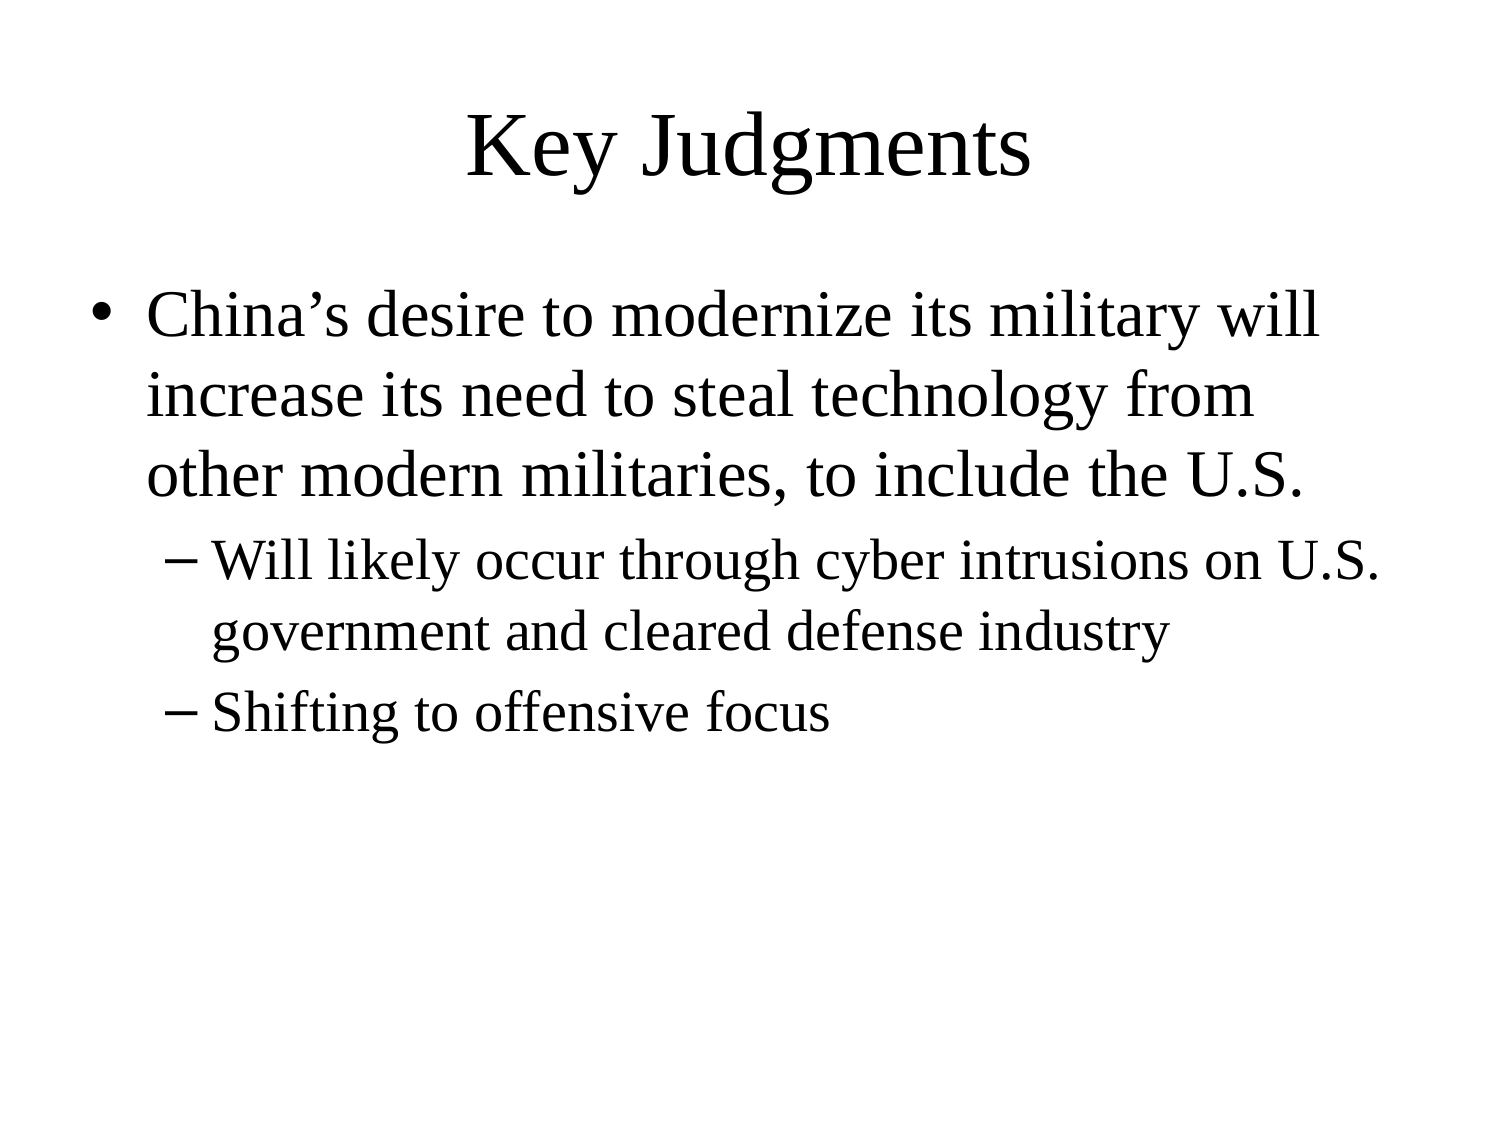

# Key Judgments
China’s desire to modernize its military will increase its need to steal technology from other modern militaries, to include the U.S.
Will likely occur through cyber intrusions on U.S. government and cleared defense industry
Shifting to offensive focus